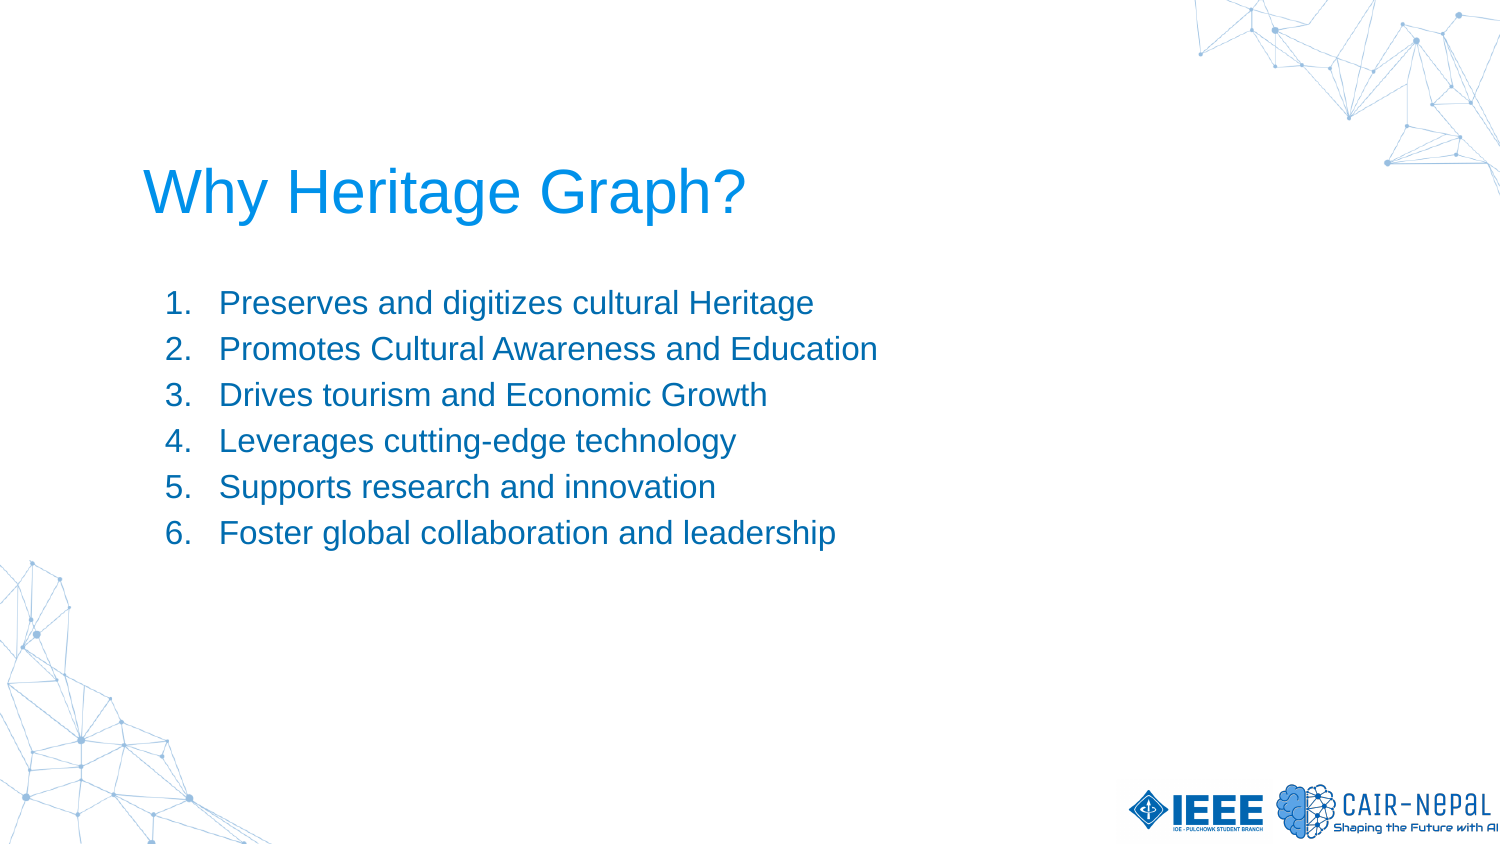

# Why Heritage Graph?
Preserves and digitizes cultural Heritage
Promotes Cultural Awareness and Education
Drives tourism and Economic Growth
Leverages cutting-edge technology
Supports research and innovation
Foster global collaboration and leadership